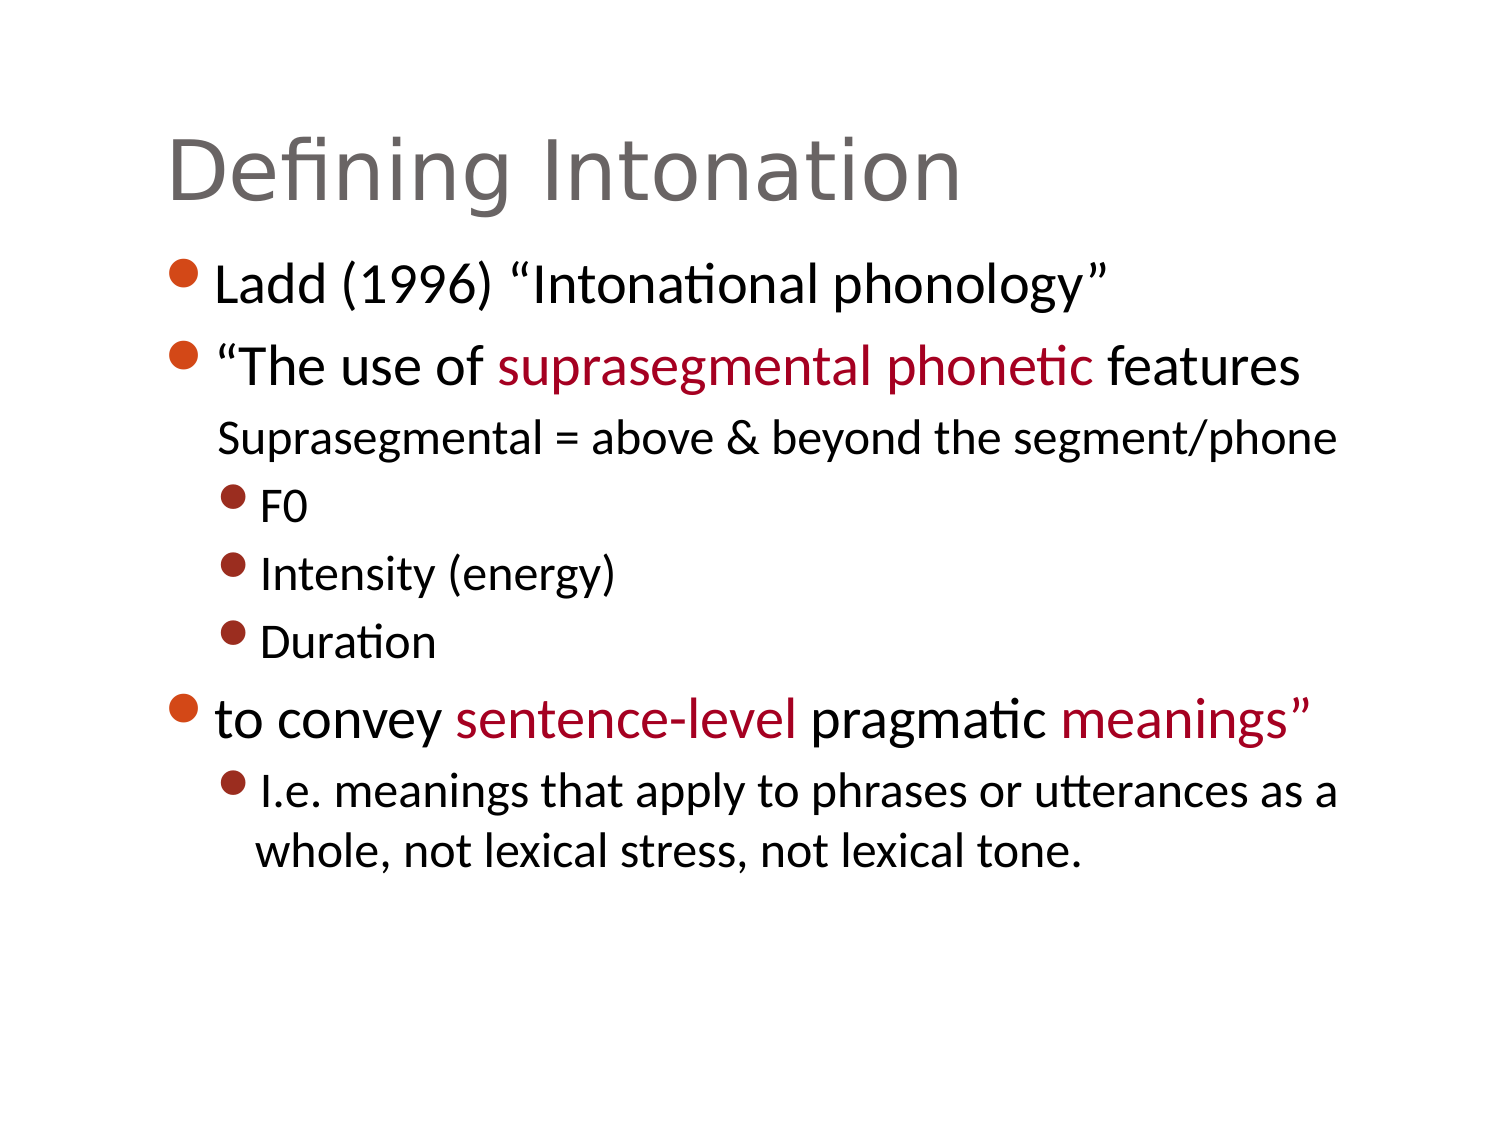

# Defining Intonation
Ladd (1996) “Intonational phonology”
“The use of suprasegmental phonetic features
Suprasegmental = above & beyond the segment/phone
F0
Intensity (energy)
Duration
to convey sentence-level pragmatic meanings”
I.e. meanings that apply to phrases or utterances as a whole, not lexical stress, not lexical tone.